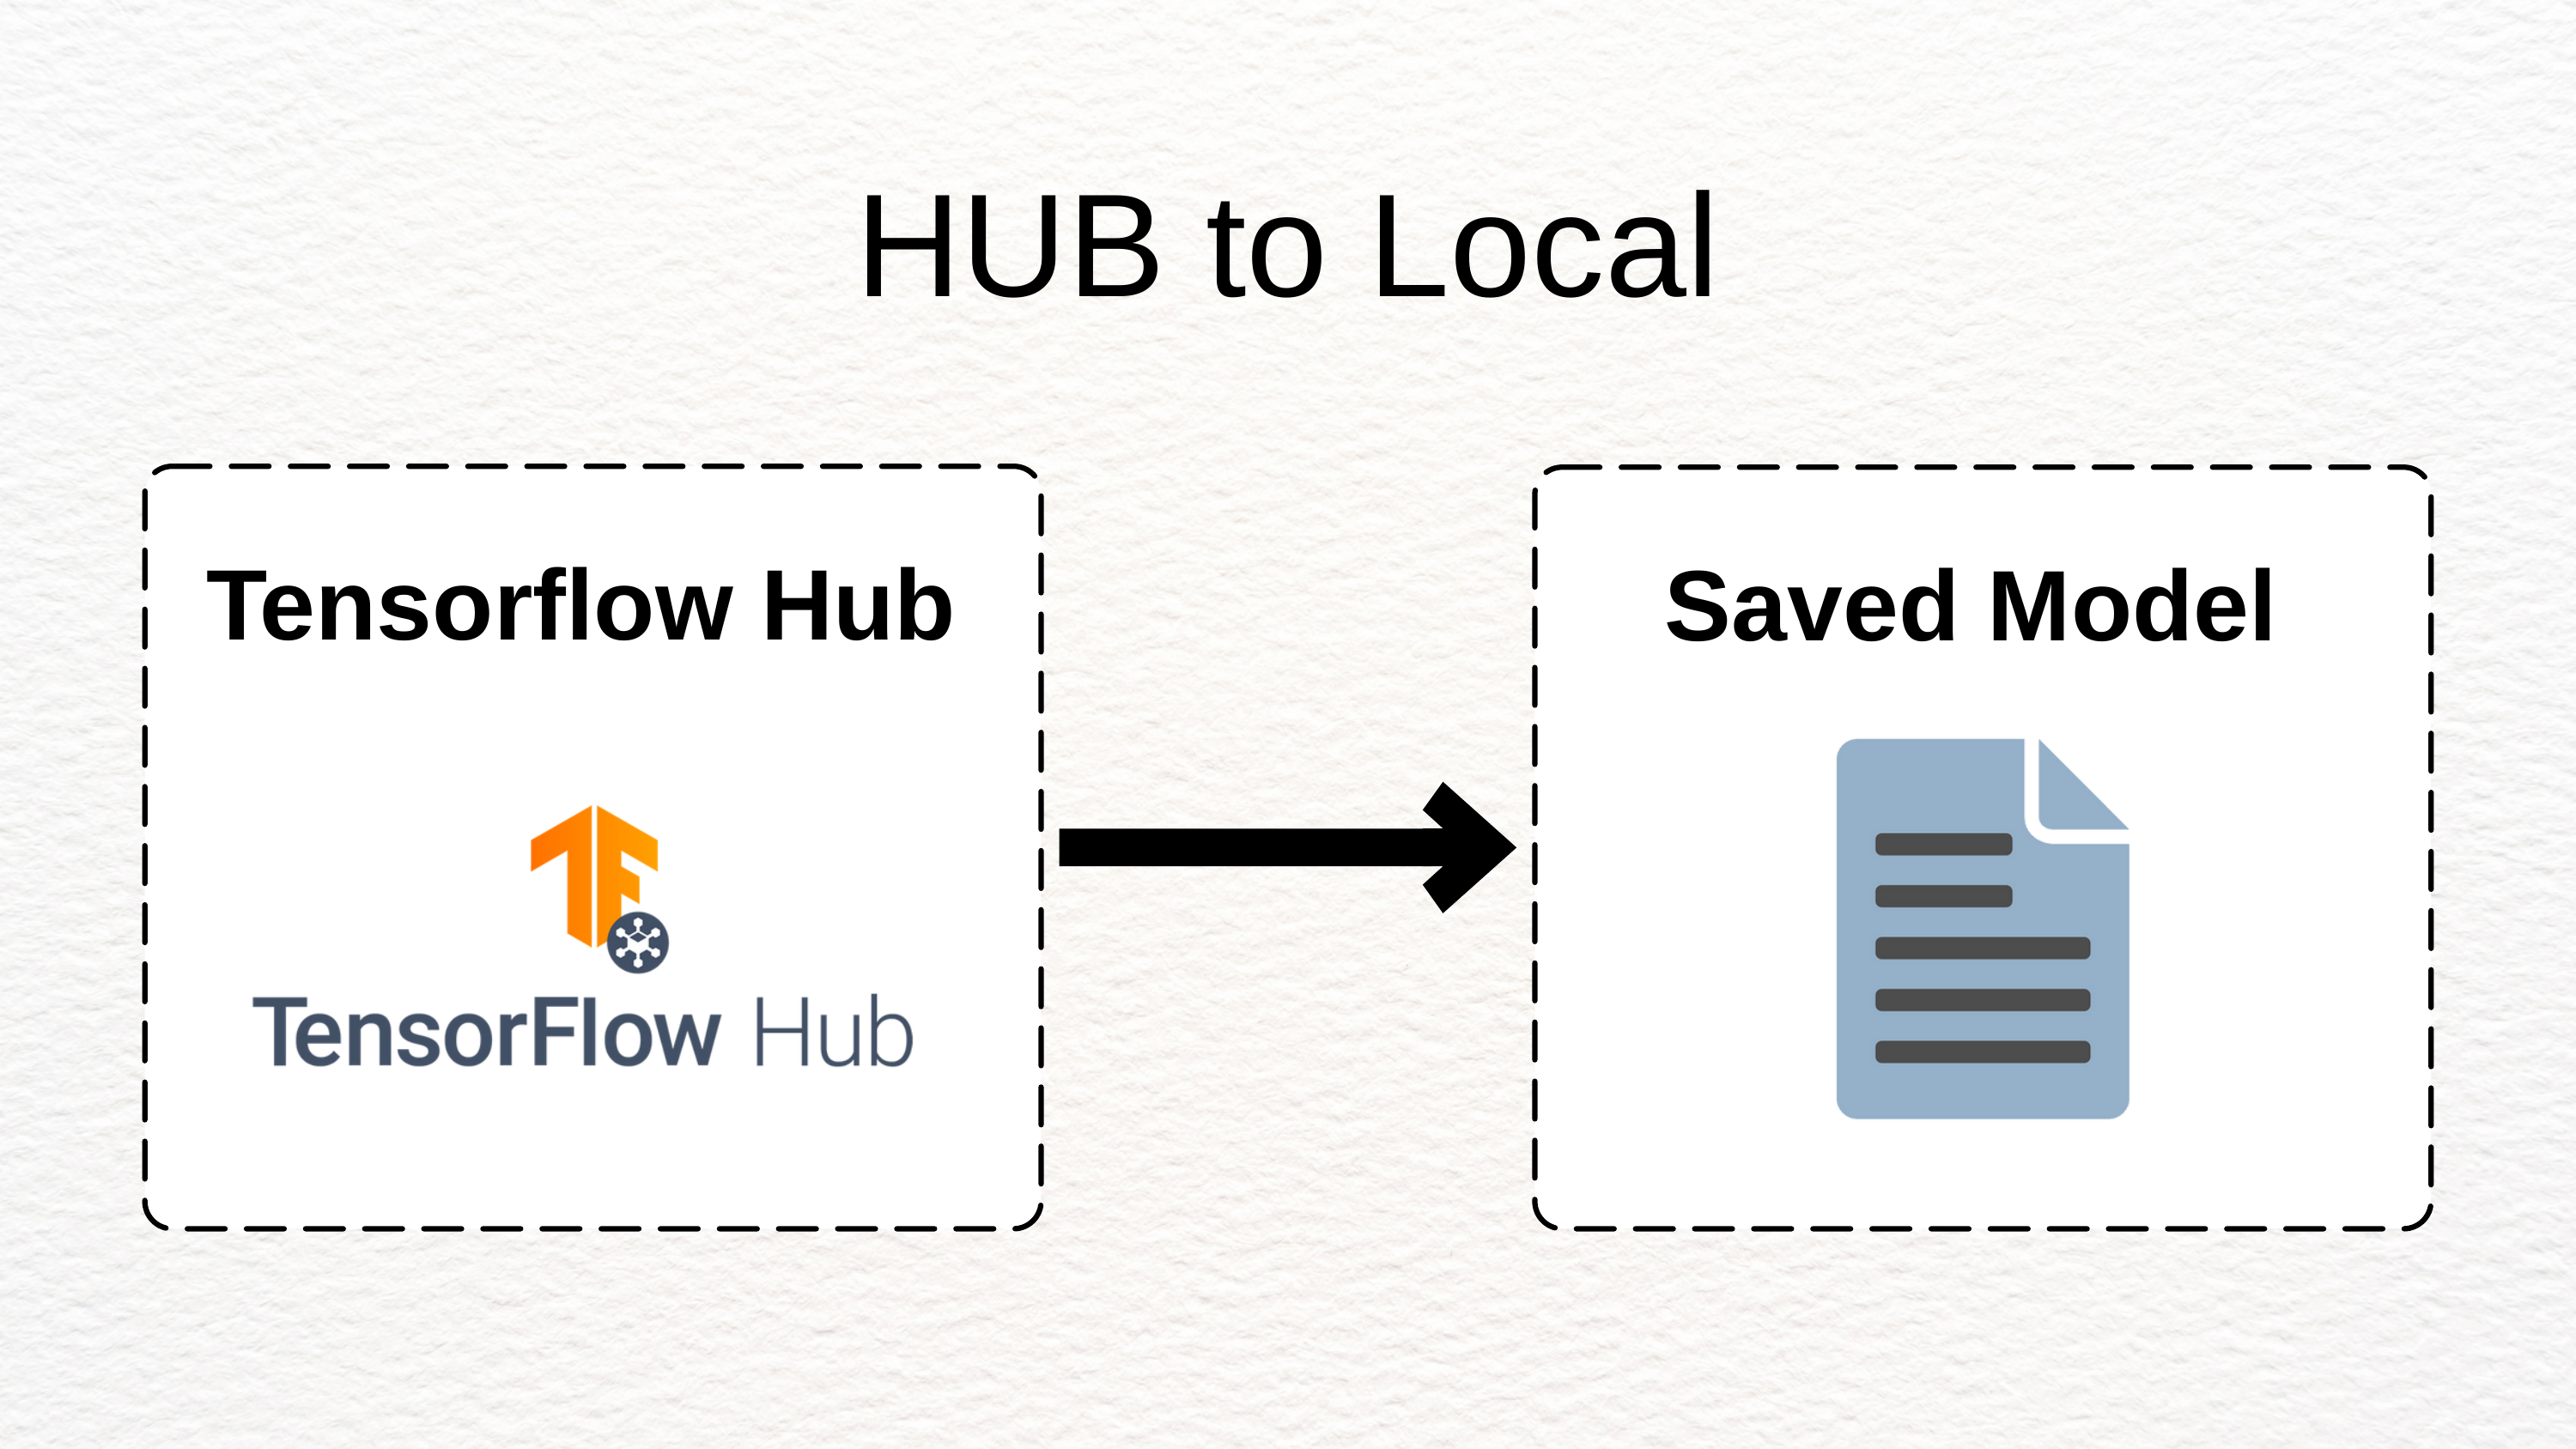

HUB to Local

Tensorflow Hub
Saved Model